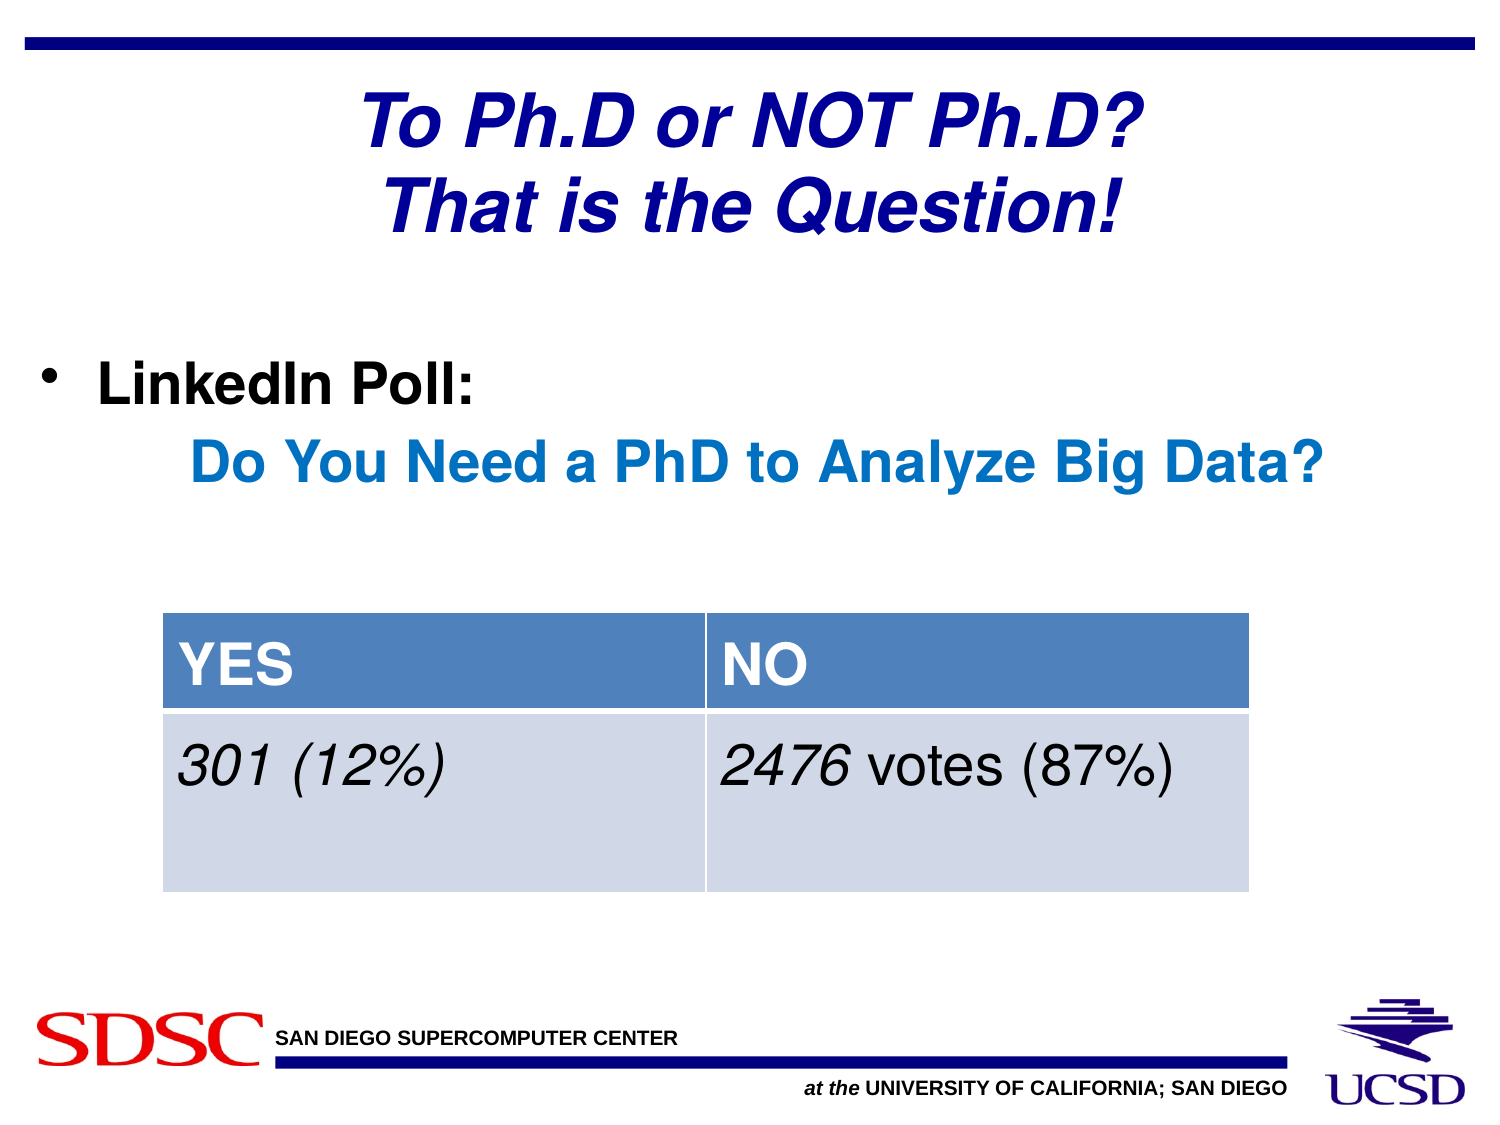

# To Ph.D or NOT Ph.D? That is the Question!

LinkedIn Poll:
 	Do You Need a PhD to Analyze Big Data?

| YES | NO |
| --- | --- |
| 301 (12%) | 2476 votes (87%) |